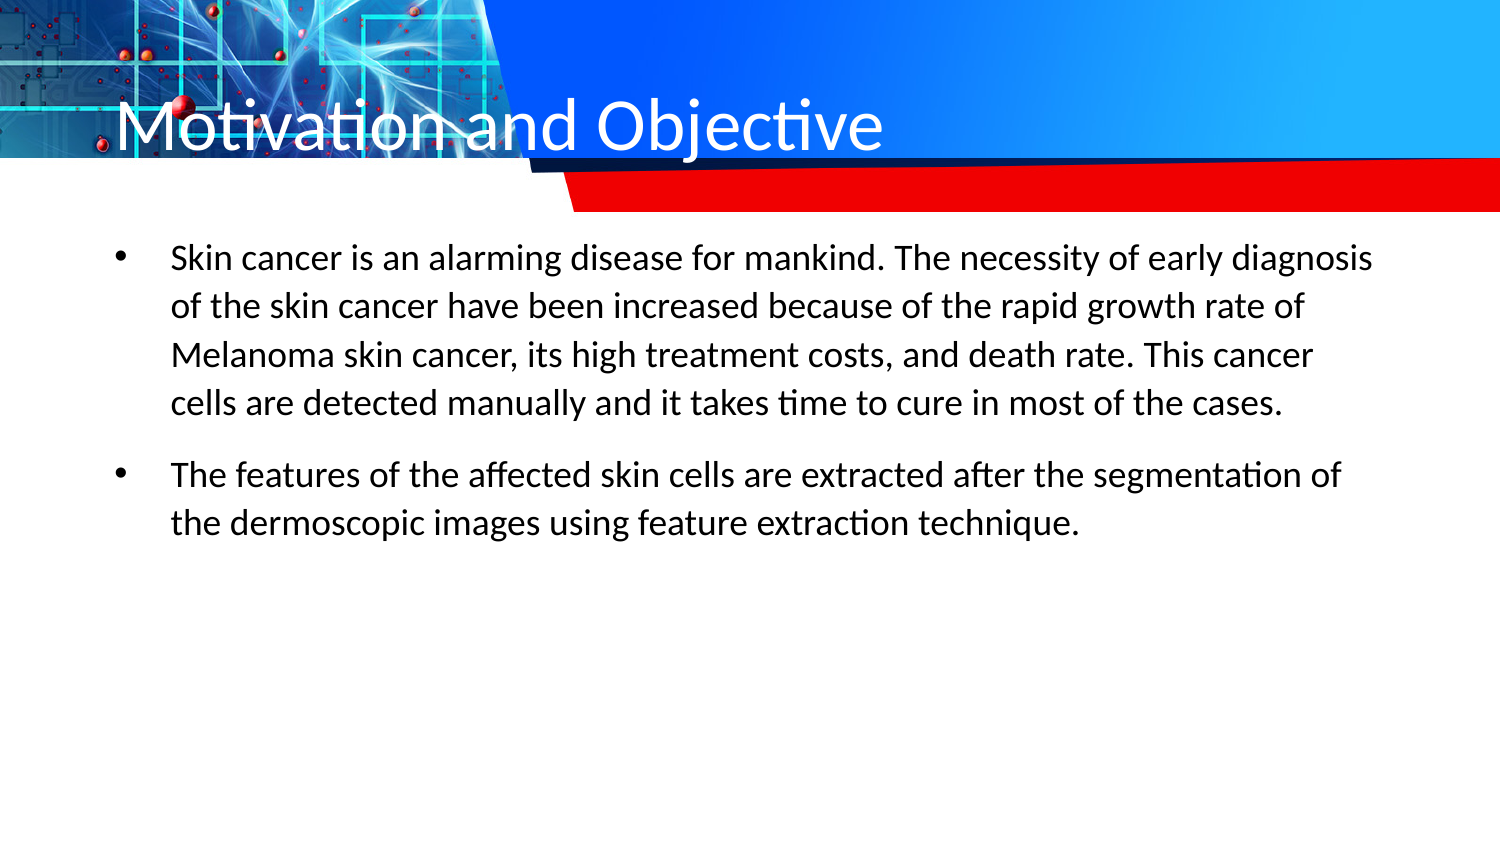

# Motivation and Objective
Skin cancer is an alarming disease for mankind. The necessity of early diagnosis of the skin cancer have been increased because of the rapid growth rate of Melanoma skin cancer, its high treatment costs, and death rate. This cancer cells are detected manually and it takes time to cure in most of the cases.
The features of the affected skin cells are extracted after the segmentation of the dermoscopic images using feature extraction technique.